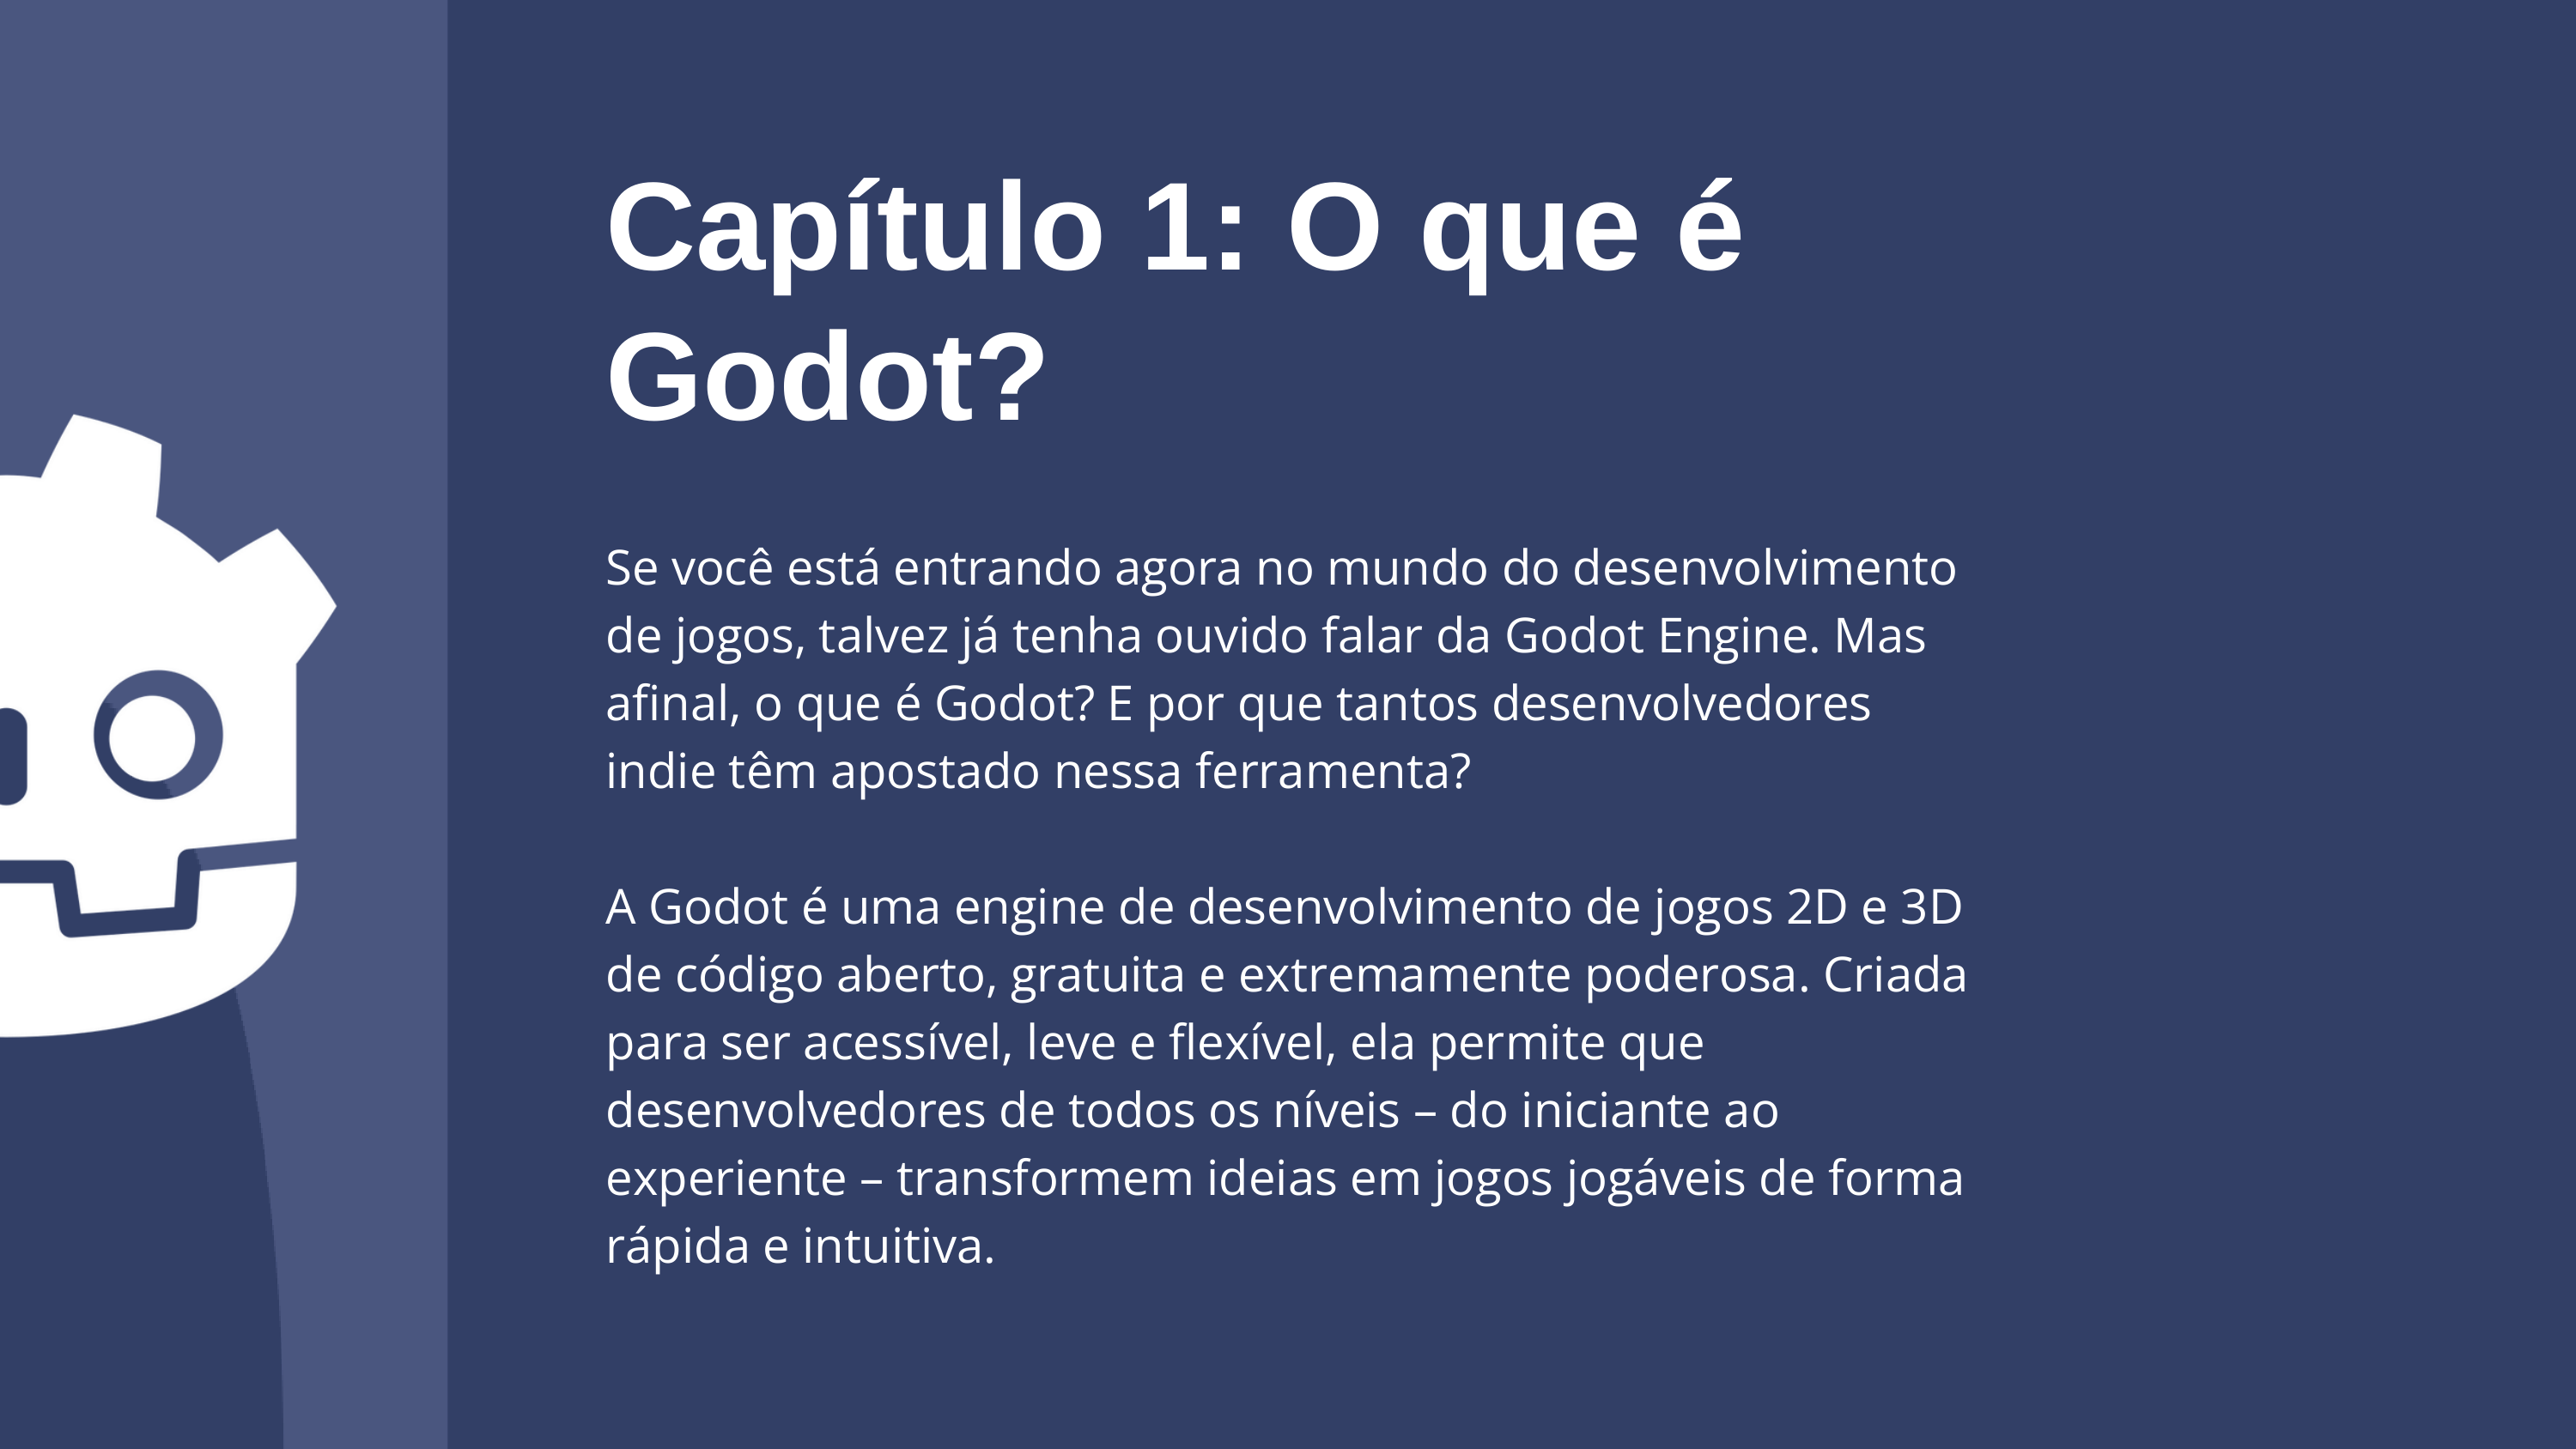

Capítulo 1: O que é Godot?

Se você está entrando agora no mundo do desenvolvimento de jogos, talvez já tenha ouvido falar da Godot Engine. Mas afinal, o que é Godot? E por que tantos desenvolvedores indie têm apostado nessa ferramenta?

A Godot é uma engine de desenvolvimento de jogos 2D e 3D de código aberto, gratuita e extremamente poderosa. Criada para ser acessível, leve e flexível, ela permite que desenvolvedores de todos os níveis – do iniciante ao experiente – transformem ideias em jogos jogáveis de forma rápida e intuitiva.